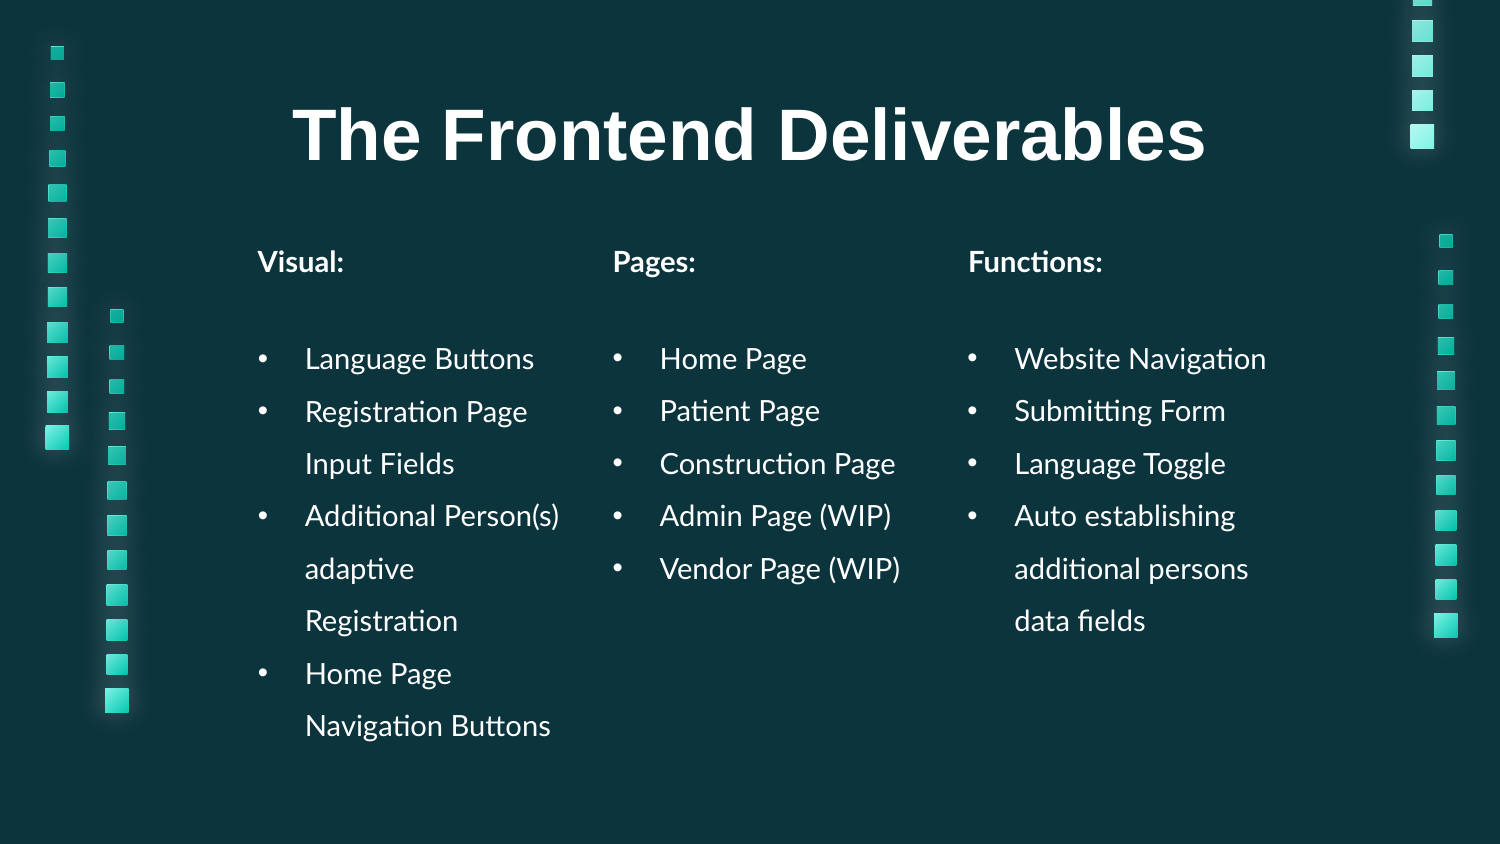

# The Frontend Deliverables
Visual:
Pages:
Functions:
Website Navigation
Submitting Form
Language Toggle
Auto establishing additional persons data fields

Home Page
Patient Page
Construction Page
Admin Page (WIP)
Vendor Page (WIP)
Language Buttons
Registration Page Input Fields
Additional Person(s) adaptive Registration
Home Page Navigation Buttons